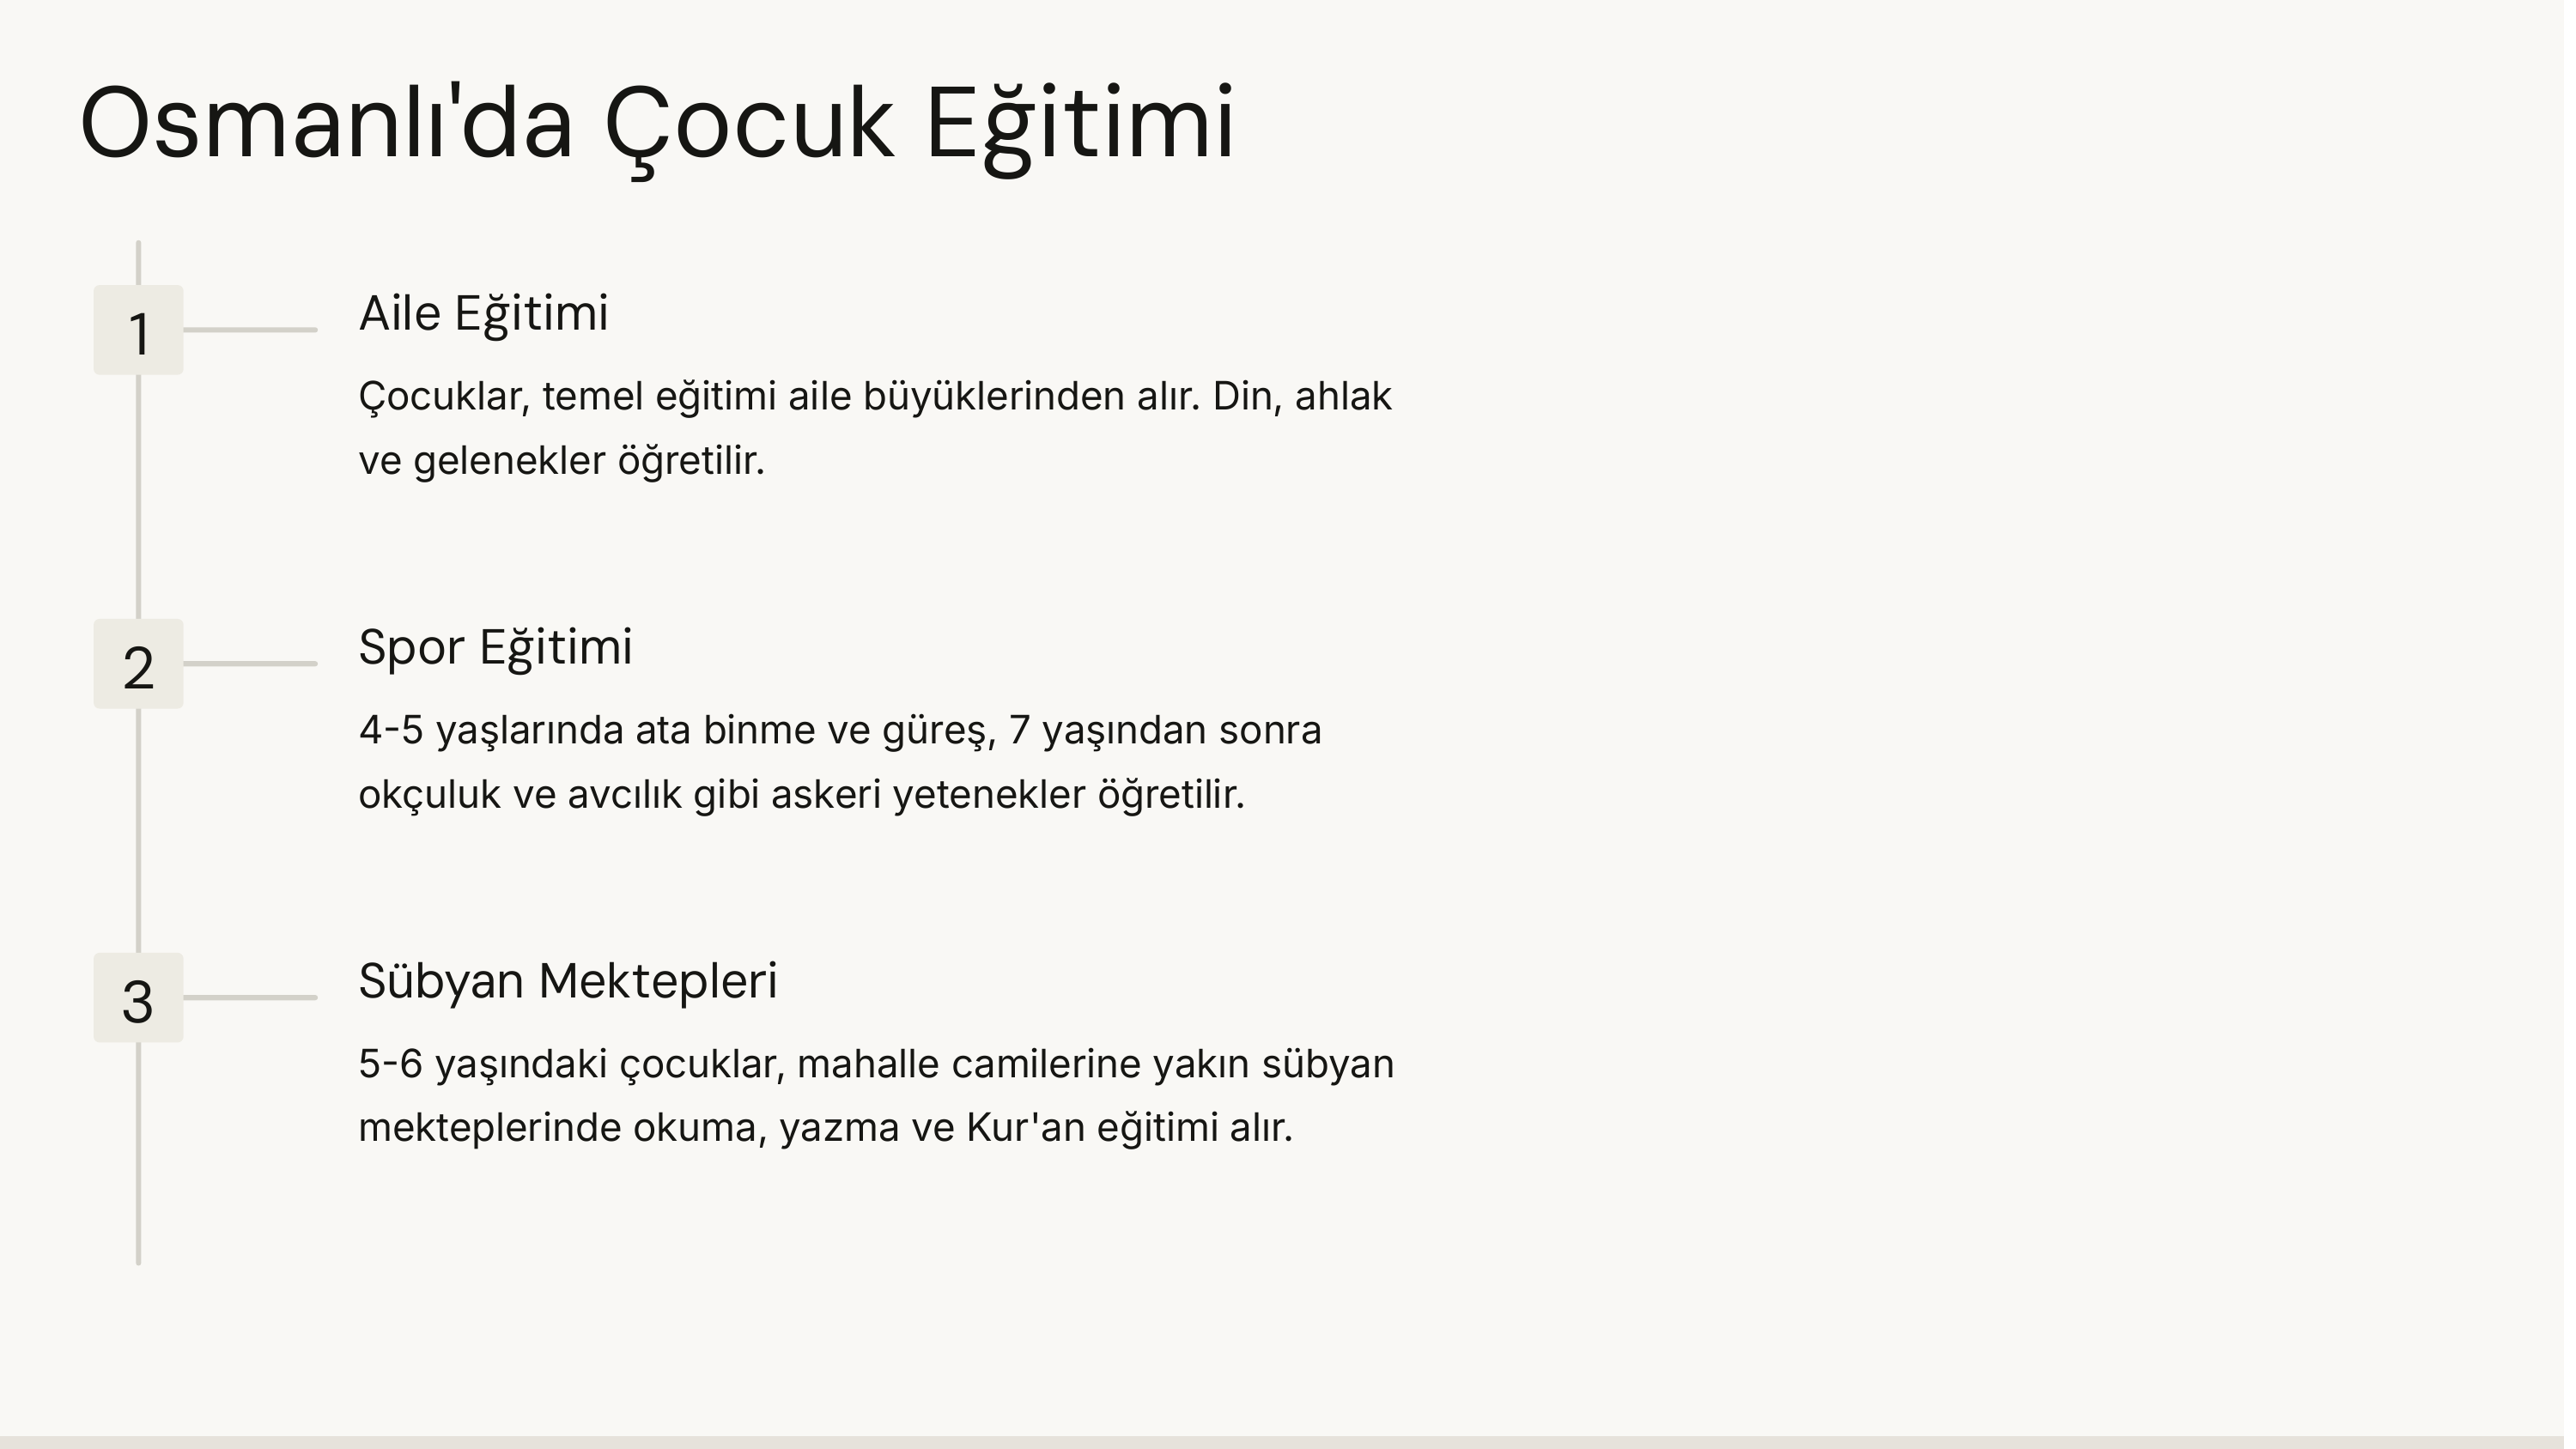

Osmanlı'da Çocuk Eğitimi

Aile Eğitimi

1

Çocuklar, temel eğitimi aile büyüklerinden alır. Din, ahlak ve gelenekler öğretilir.
Spor Eğitimi

2

4-5 yaşlarında ata binme ve güreş, 7 yaşından sonra okçuluk ve avcılık gibi askeri yetenekler öğretilir.
Sübyan Mektepleri

3

5-6 yaşındaki çocuklar, mahalle camilerine yakın sübyan mekteplerinde okuma, yazma ve Kur'an eğitimi alır.